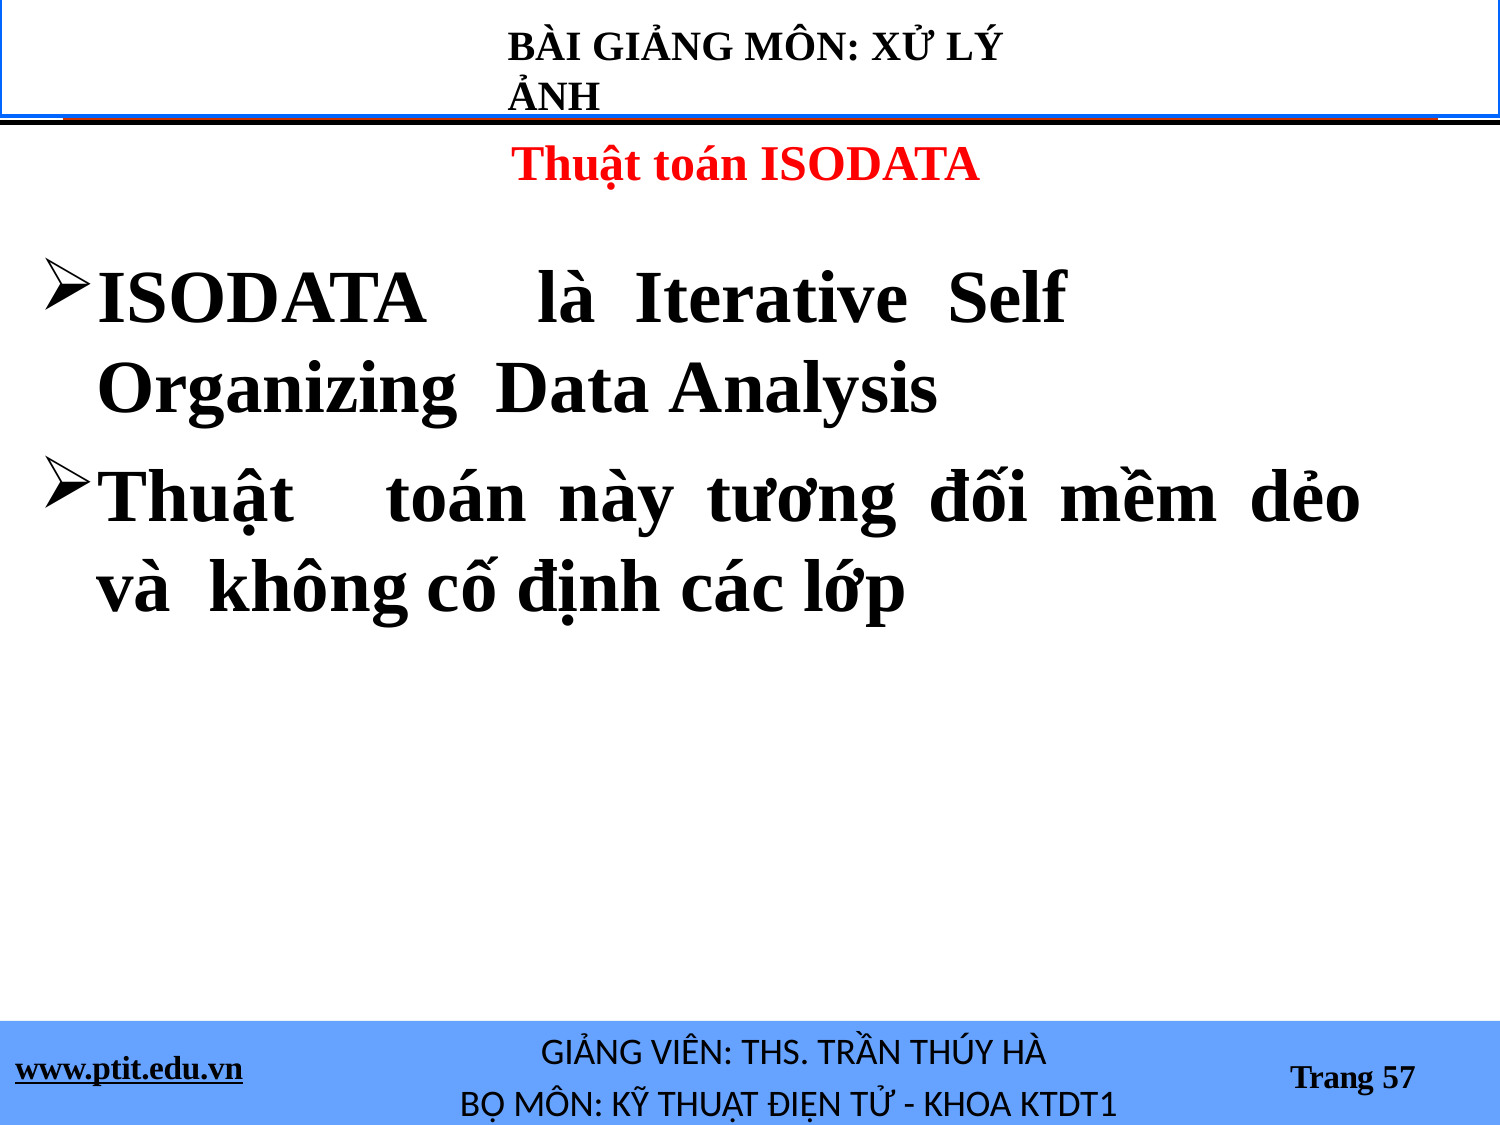

BÀI GIẢNG MÔN: XỬ LÝ ẢNH
# Thuật toán ISODATA
ISODATA	là	Iterative	Self	Organizing  Data Analysis
Thuật	toán	này	tương	đối	mềm	dẻo	và  không cố định các lớp

GIẢNG VIÊN: THS. TRẦN THÚY HÀ
BỘ MÔN: KỸ THUẬT ĐIỆN TỬ - KHOA KTDT1
www.ptit.edu.vn
Trang 57